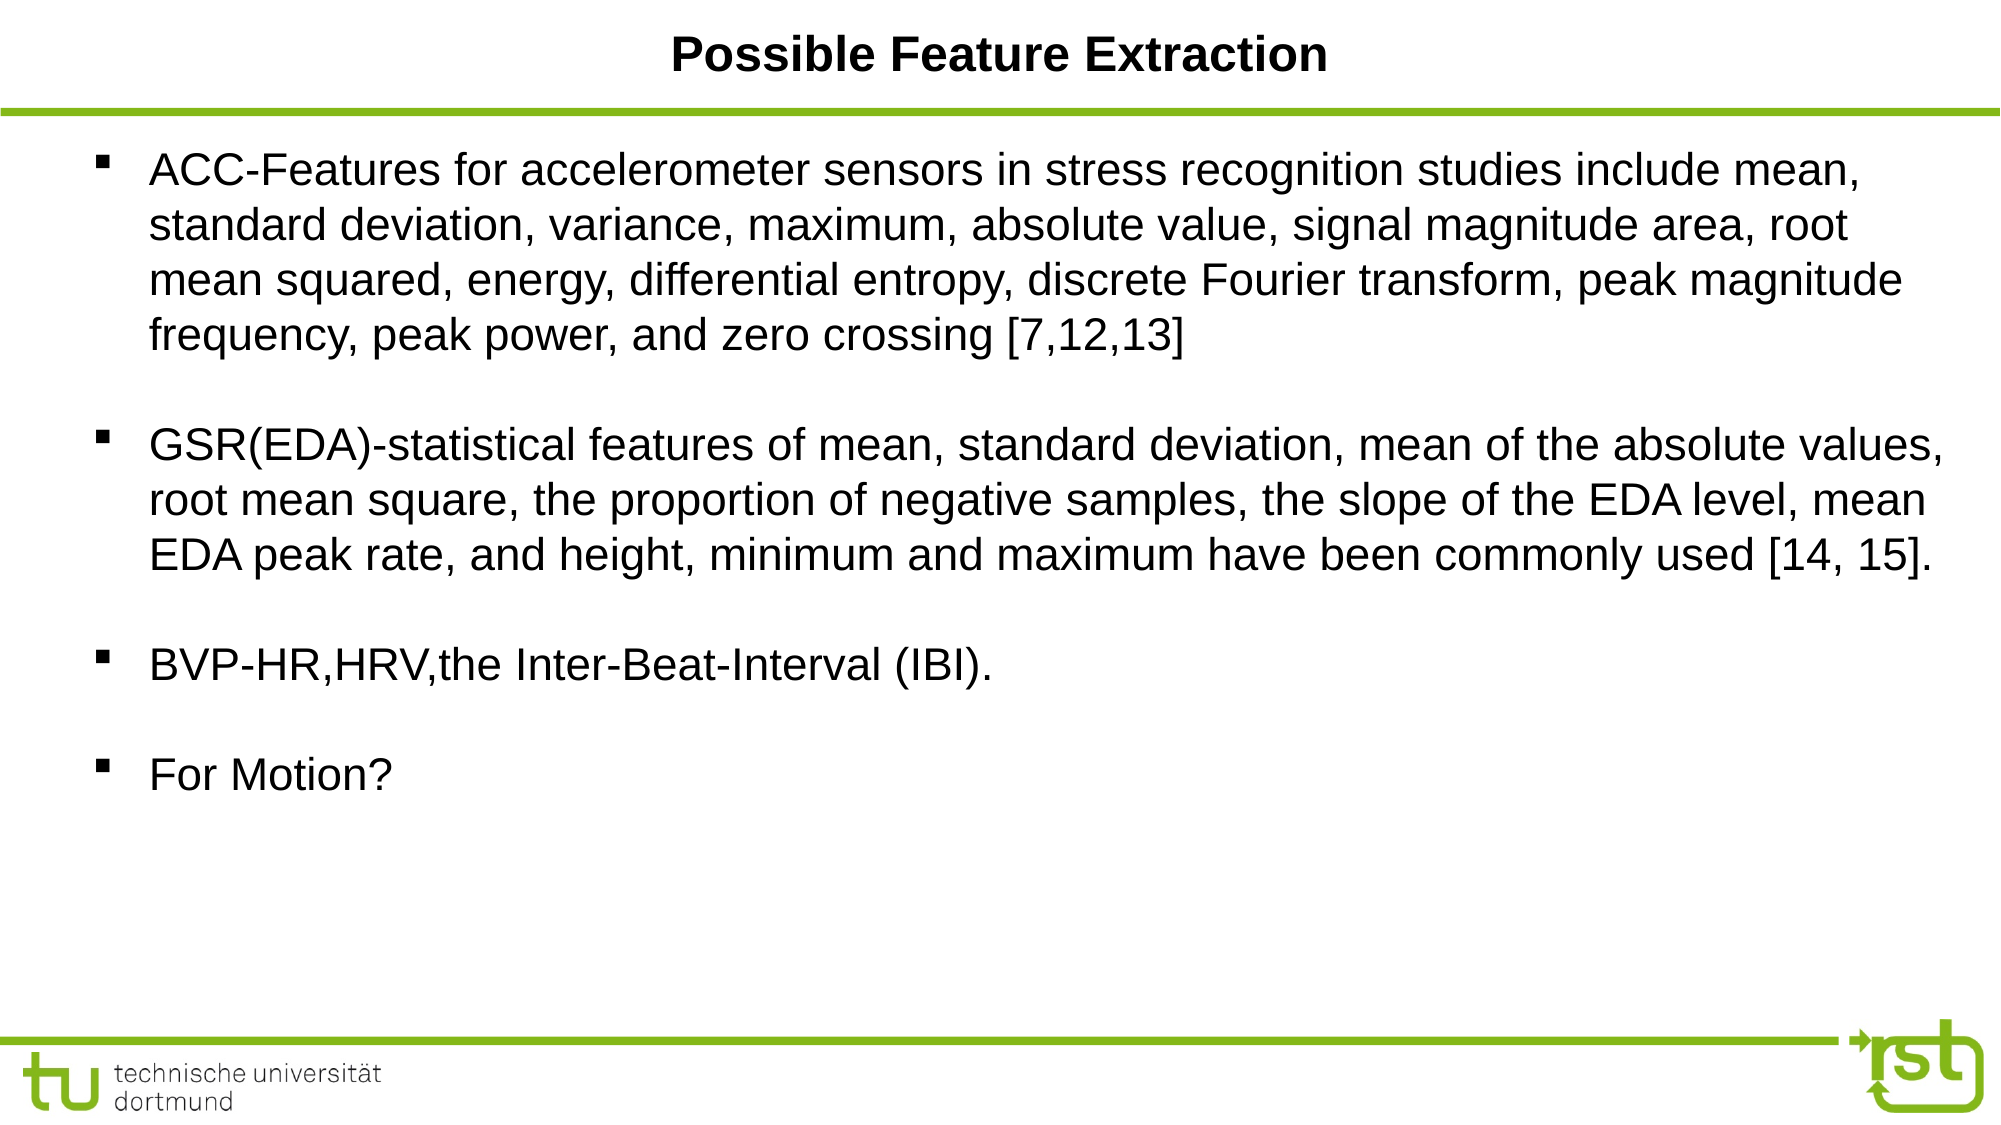

# Possible Feature Extraction
ACC-Features for accelerometer sensors in stress recognition studies include mean, standard deviation, variance, maximum, absolute value, signal magnitude area, root mean squared, energy, differential entropy, discrete Fourier transform, peak magnitude frequency, peak power, and zero crossing [7,12,13]

GSR(EDA)-statistical features of mean, standard deviation, mean of the absolute values, root mean square, the proportion of negative samples, the slope of the EDA level, mean EDA peak rate, and height, minimum and maximum have been commonly used [14, 15].

BVP-HR,HRV,the Inter-Beat-Interval (IBI).

For Motion?